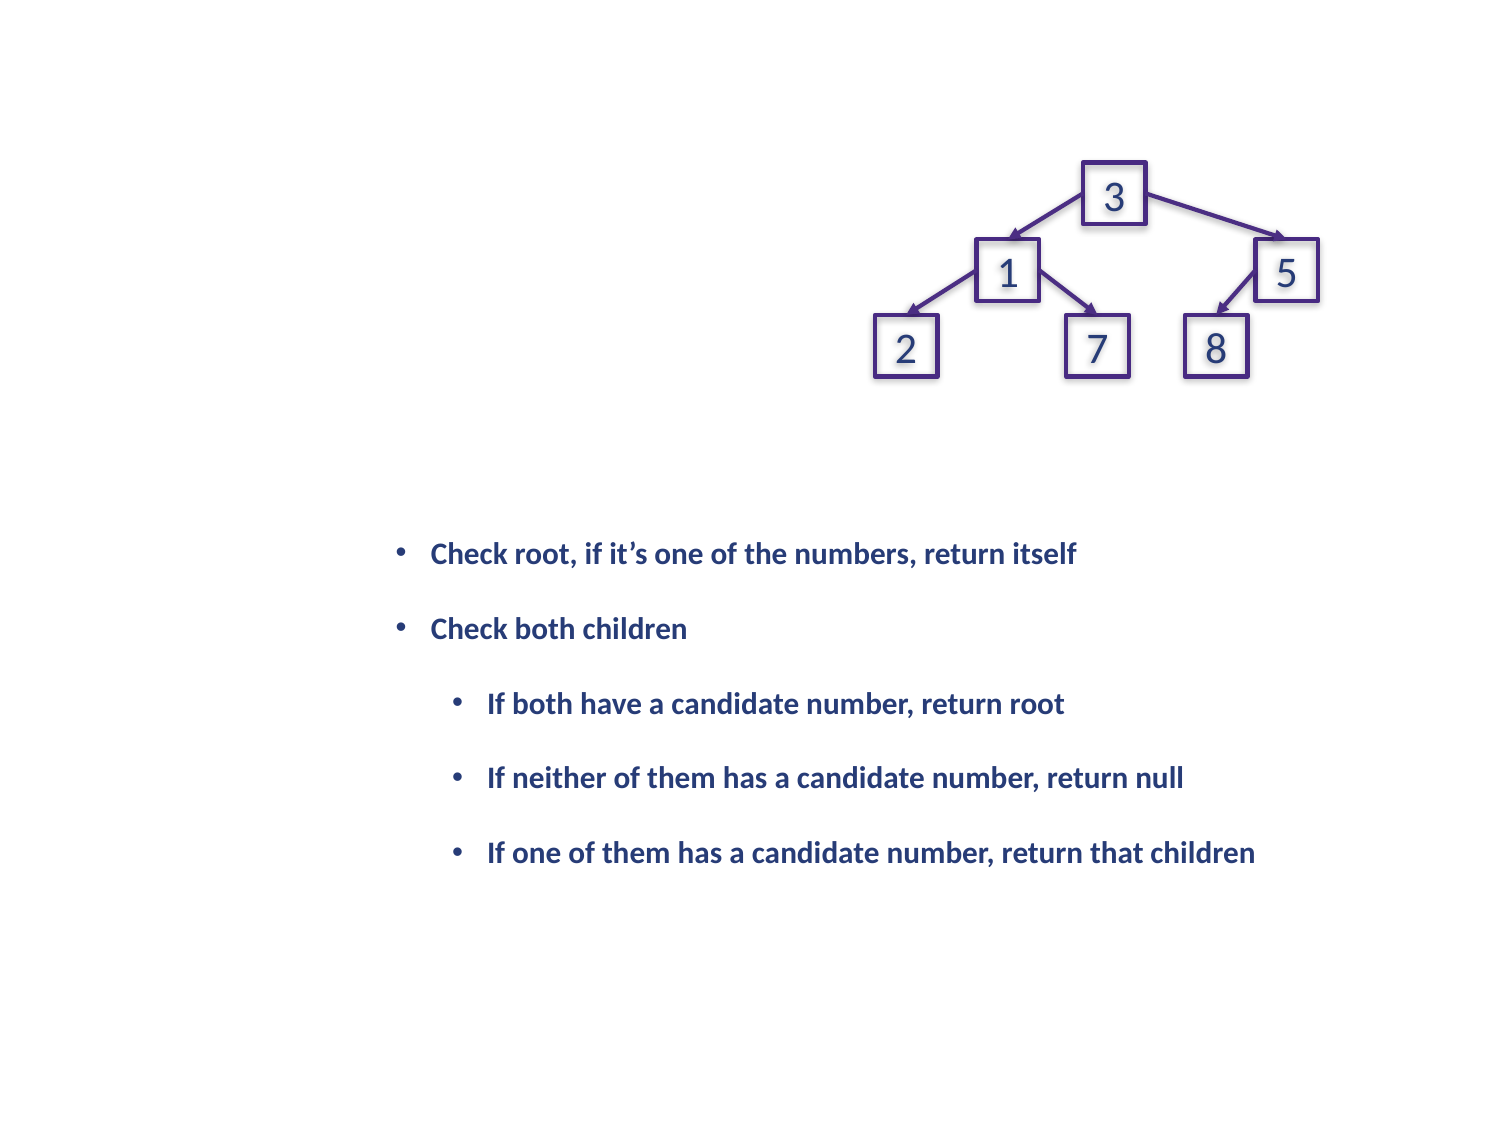

3
1
5
2
7
8
Check root, if it’s one of the numbers, return itself

Check both children

If both have a candidate number, return root

If neither of them has a candidate number, return null

If one of them has a candidate number, return that children